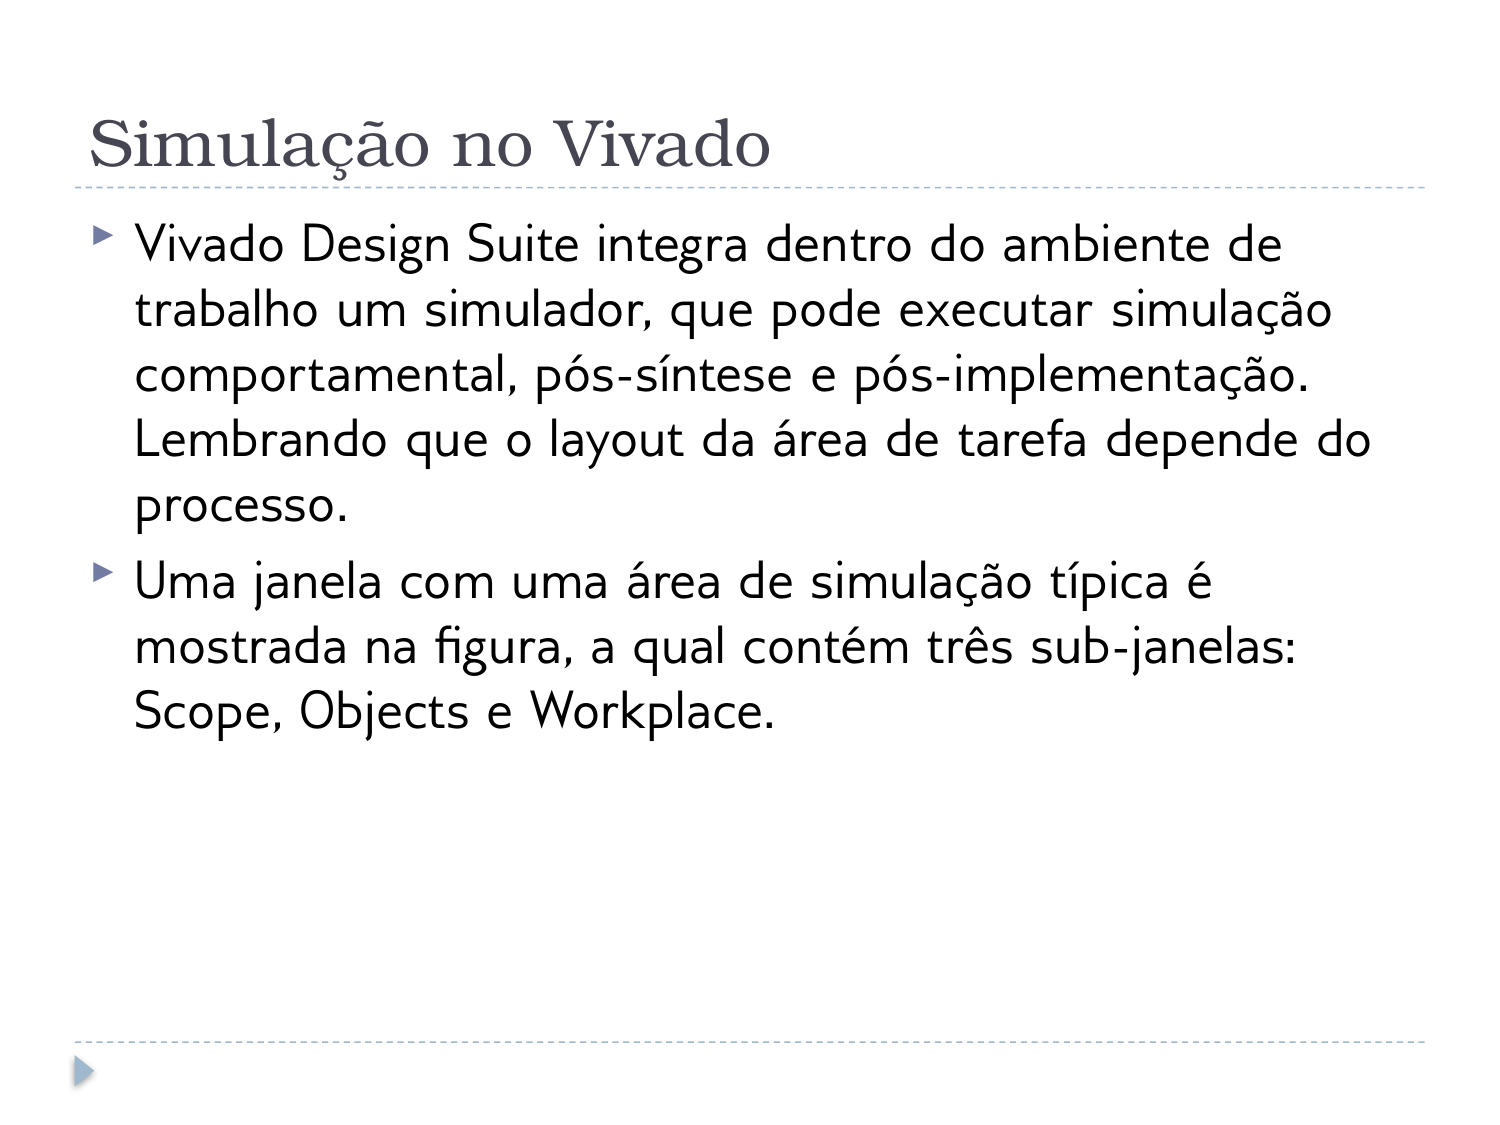

# Simulação no Vivado
Vivado Design Suite integra dentro do ambiente de trabalho um simulador, que pode executar simulação comportamental, pós-síntese e pós-implementação. Lembrando que o layout da área de tarefa depende do processo.
Uma janela com uma área de simulação típica é mostrada na figura, a qual contém três sub-janelas: Scope, Objects e Workplace.